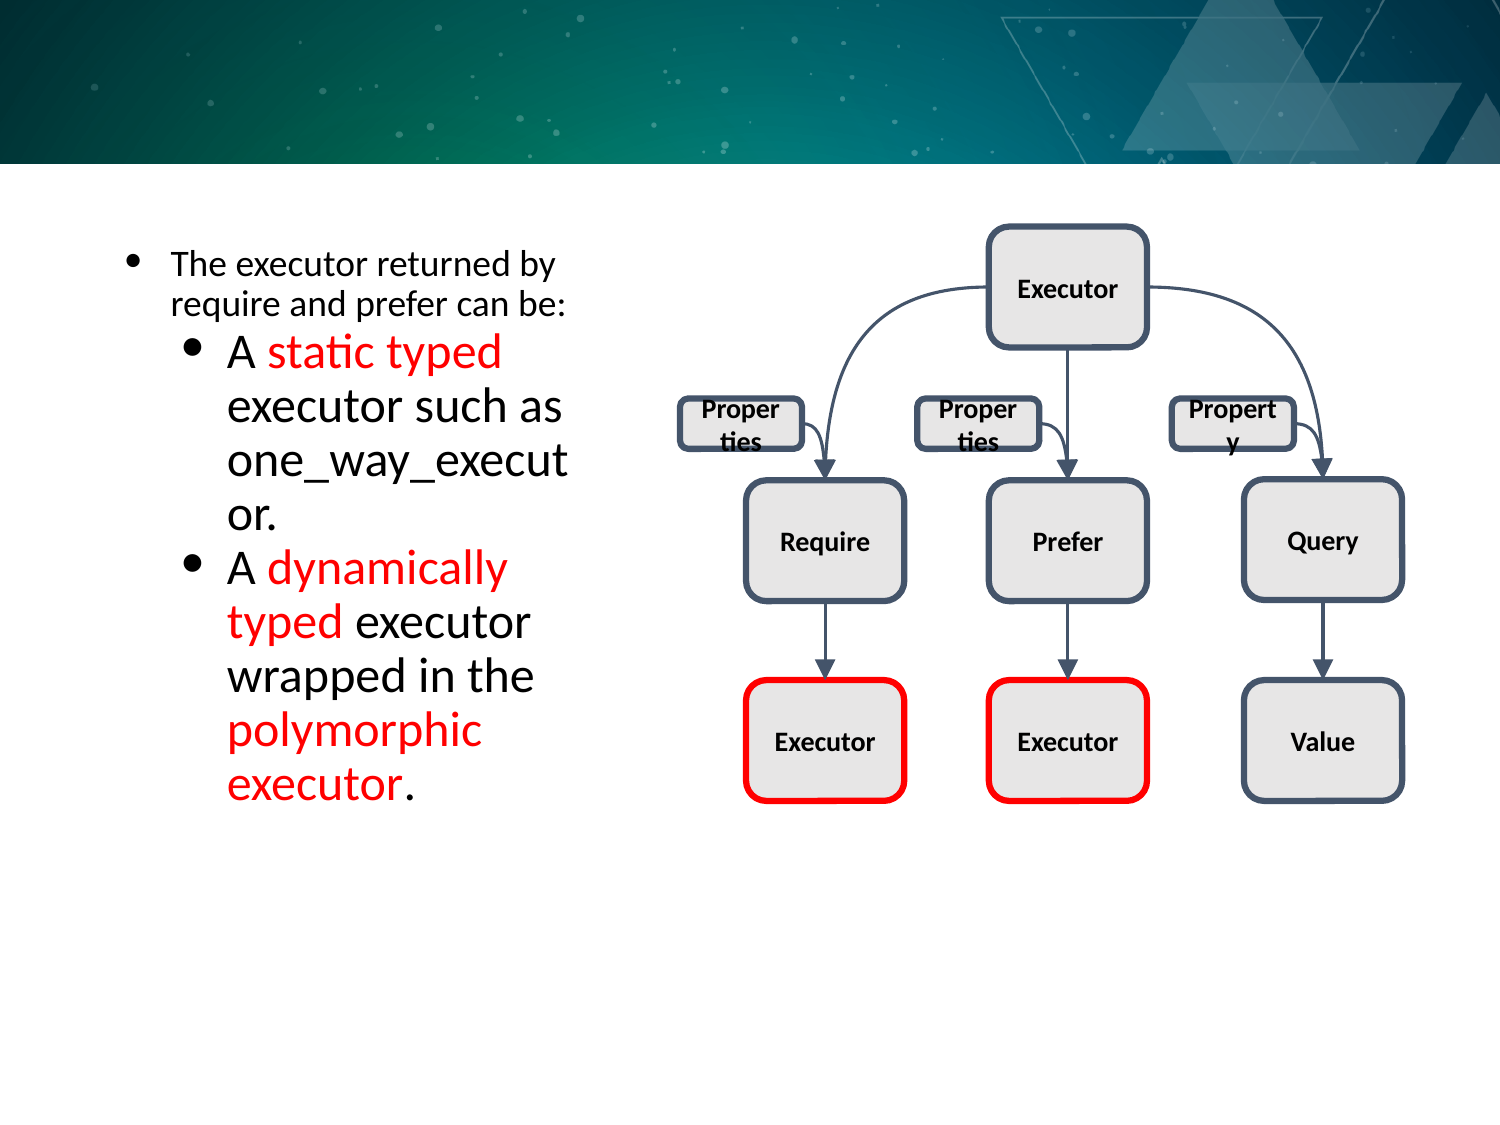

Executor
The executor returned by require and prefer can be:
A static typed executor such as one_way_executor.
A dynamically typed executor wrapped in the polymorphic executor.
Properties
Properties
Property
Query
Require
Prefer
Executor
Executor
Value